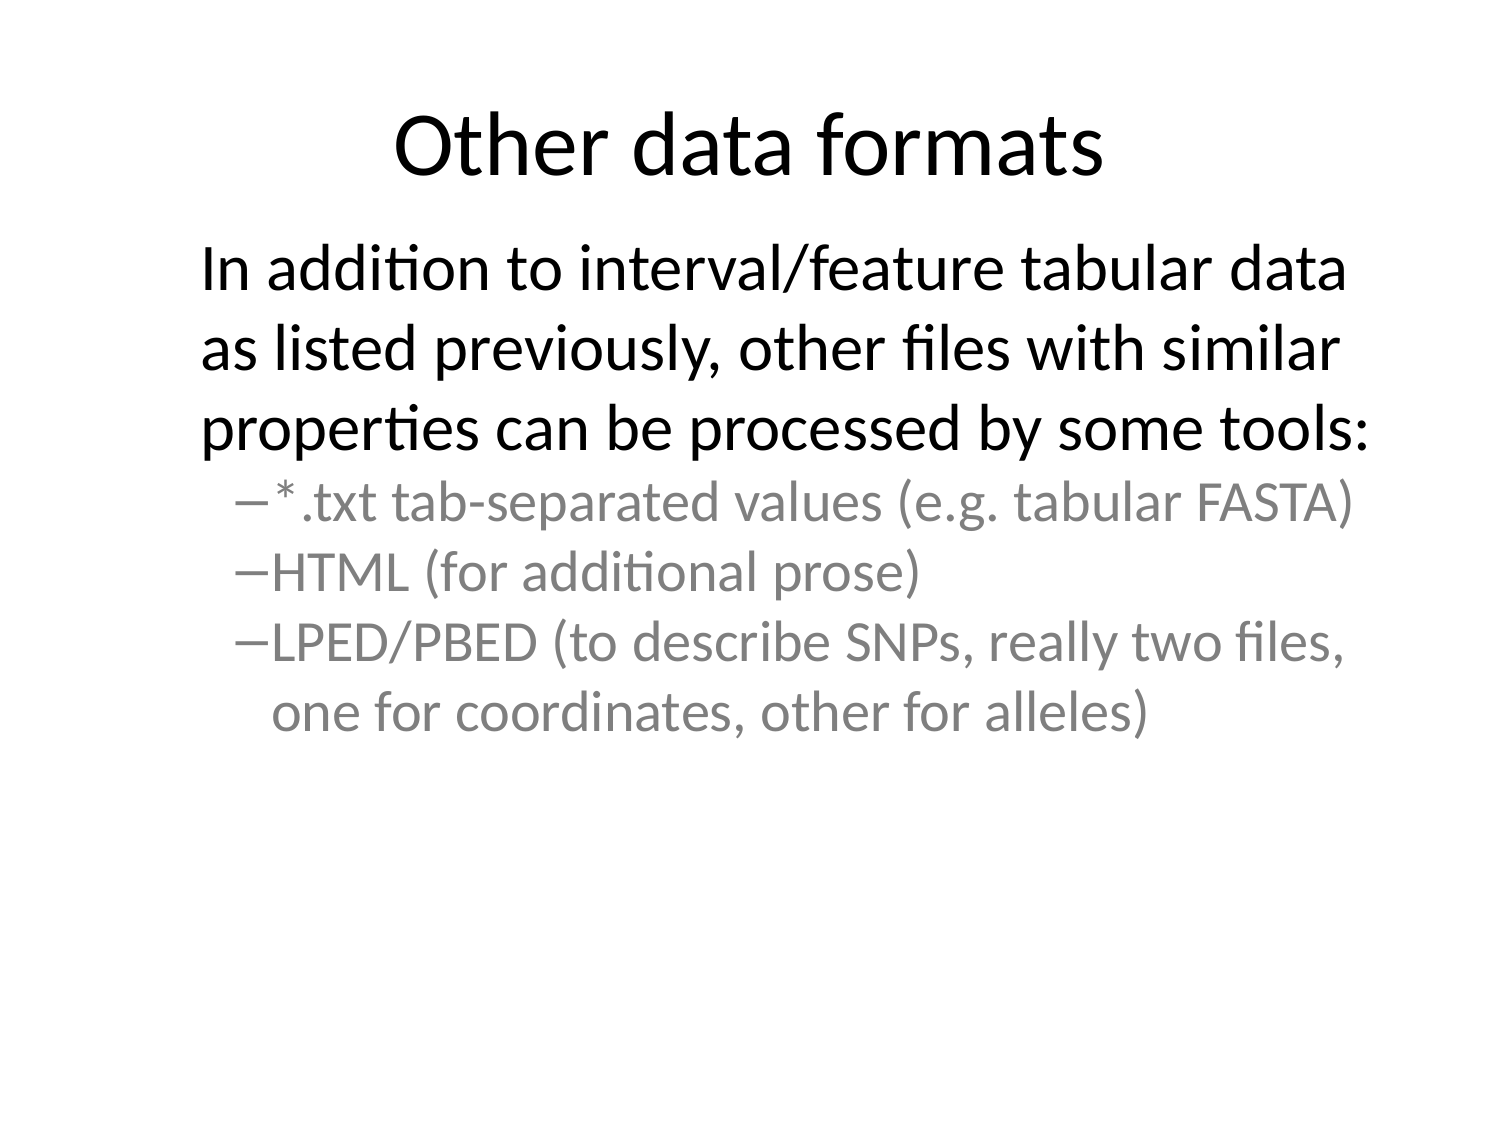

Other data formats
In addition to interval/feature tabular data as listed previously, other files with similar properties can be processed by some tools:
*.txt tab-separated values (e.g. tabular FASTA)
HTML (for additional prose)
LPED/PBED (to describe SNPs, really two files, one for coordinates, other for alleles)